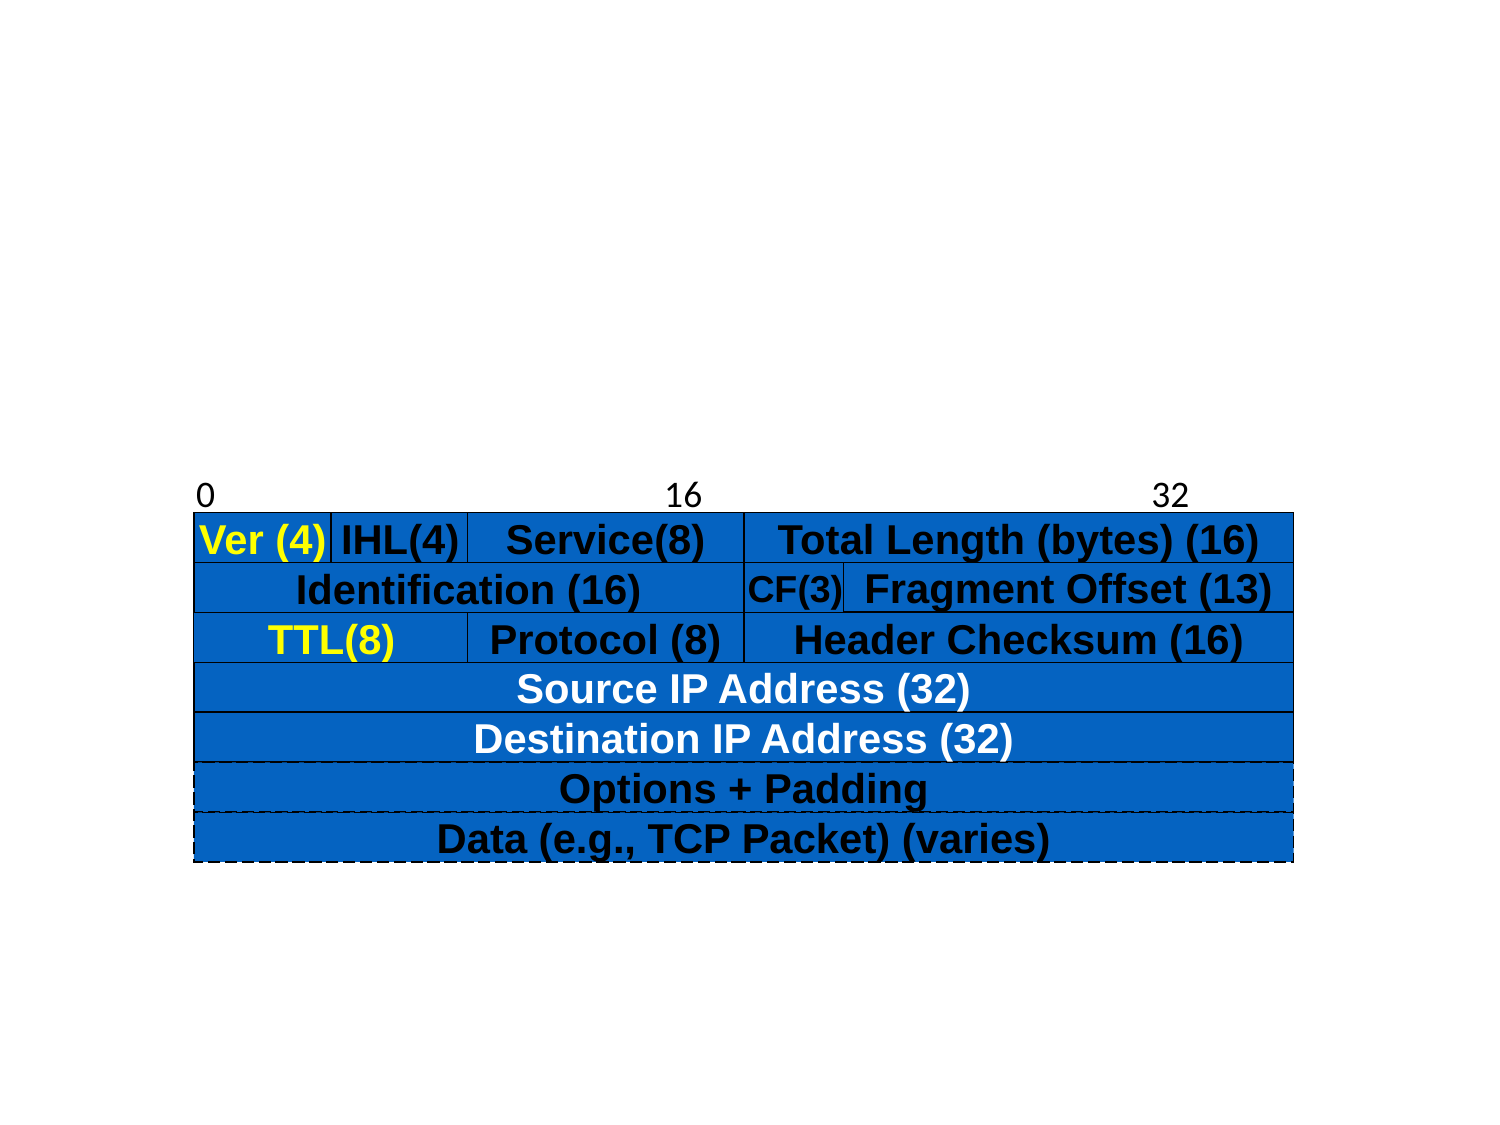

0                                                     16                                                     32
Ver (4)
IHL(4)
Service(8)
Total Length (bytes) (16)
Identification (16)
CF(3)
Fragment Offset (13)
TTL(8)
Protocol (8)
Header Checksum (16)
Source IP Address (32)
Destination IP Address (32)
Options + Padding
Data (e.g., TCP Packet) (varies)